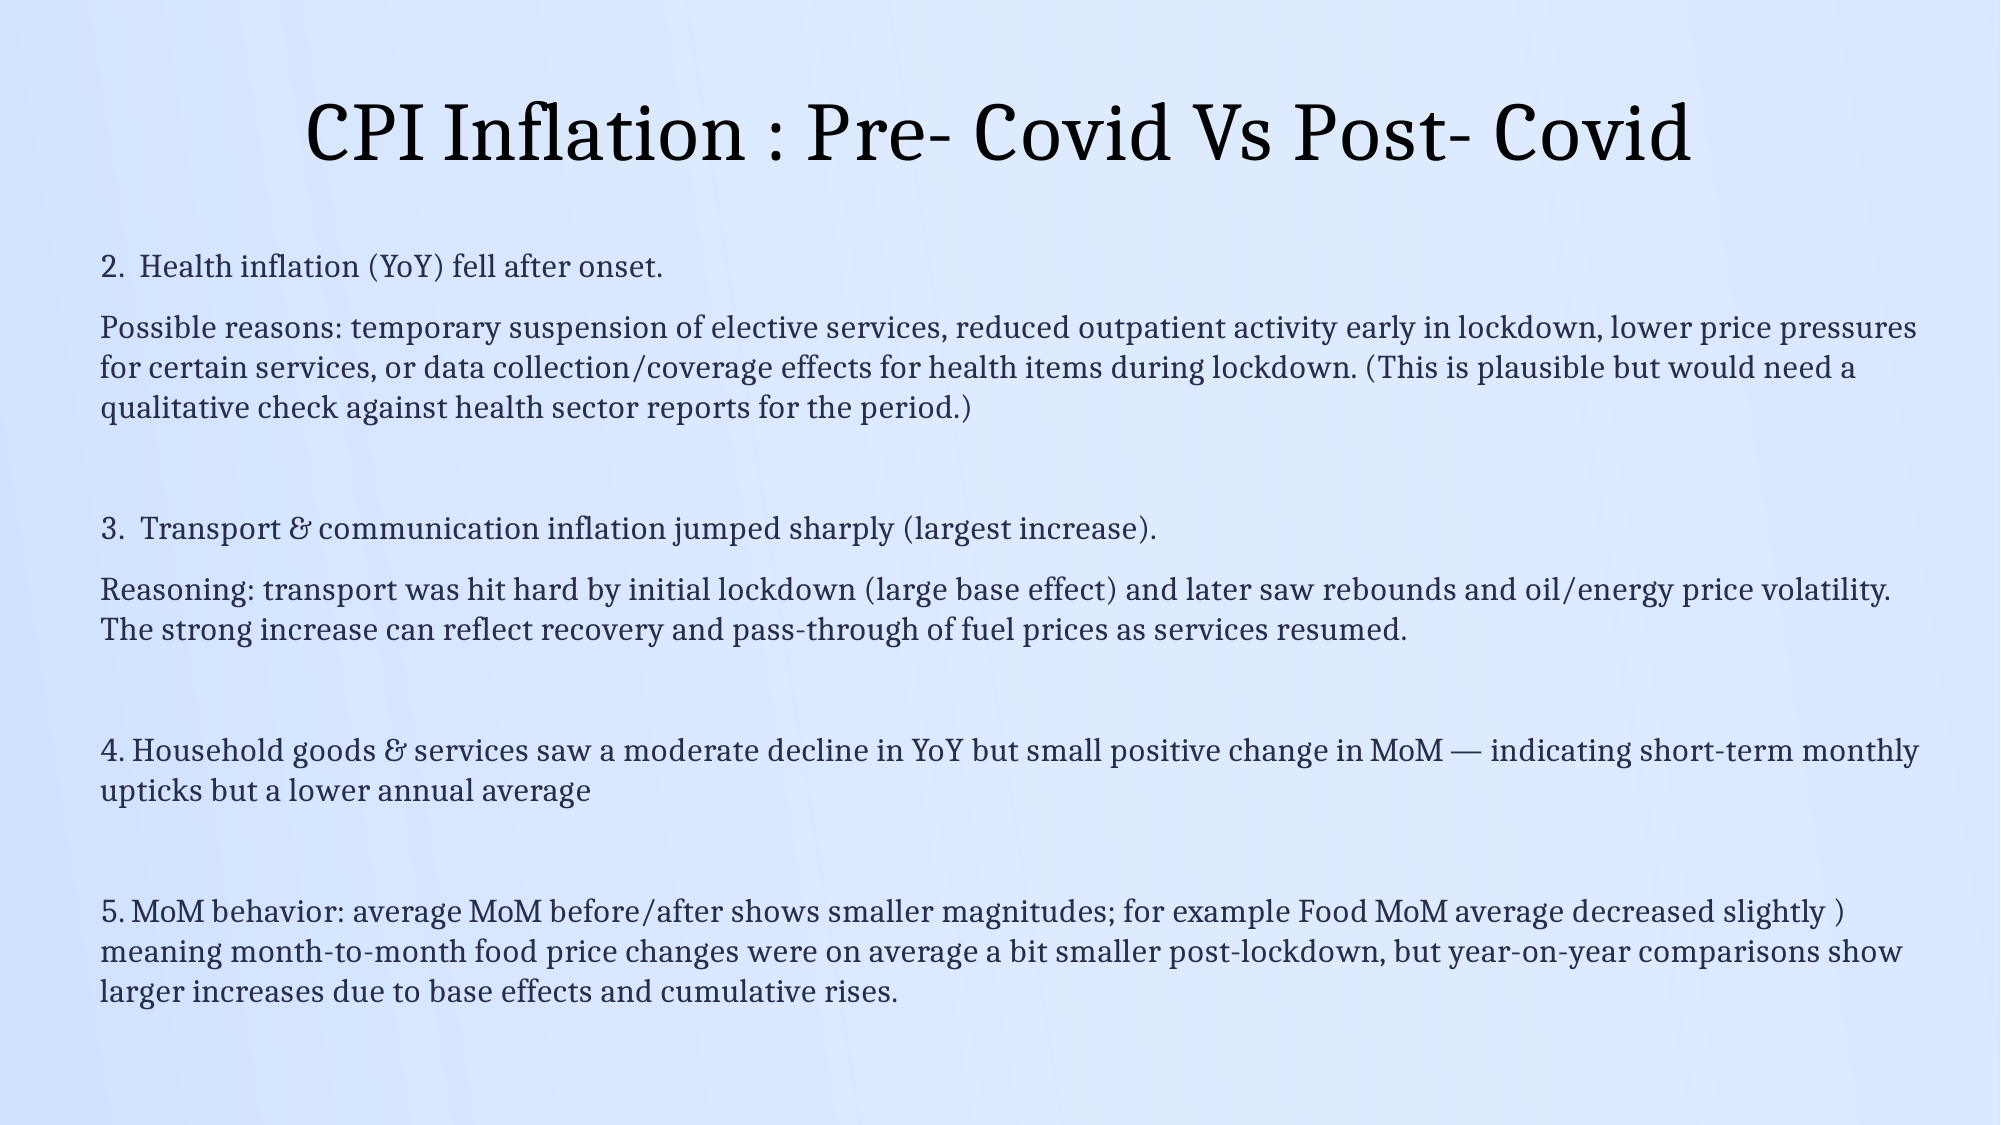

CPI Inflation : Pre- Covid Vs Post- Covid
2.  Health inflation (YoY) fell after onset.
Possible reasons: temporary suspension of elective services, reduced outpatient activity early in lockdown, lower price pressures for certain services, or data collection/coverage effects for health items during lockdown. (This is plausible but would need a qualitative check against health sector reports for the period.)

3.  Transport & communication inflation jumped sharply (largest increase).
Reasoning: transport was hit hard by initial lockdown (large base effect) and later saw rebounds and oil/energy price volatility. The strong increase can reflect recovery and pass-through of fuel prices as services resumed.

4. Household goods & services saw a moderate decline in YoY but small positive change in MoM — indicating short-term monthly upticks but a lower annual average

5. MoM behavior: average MoM before/after shows smaller magnitudes; for example Food MoM average decreased slightly ) meaning month-to-month food price changes were on average a bit smaller post-lockdown, but year-on-year comparisons show larger increases due to base effects and cumulative rises.

19